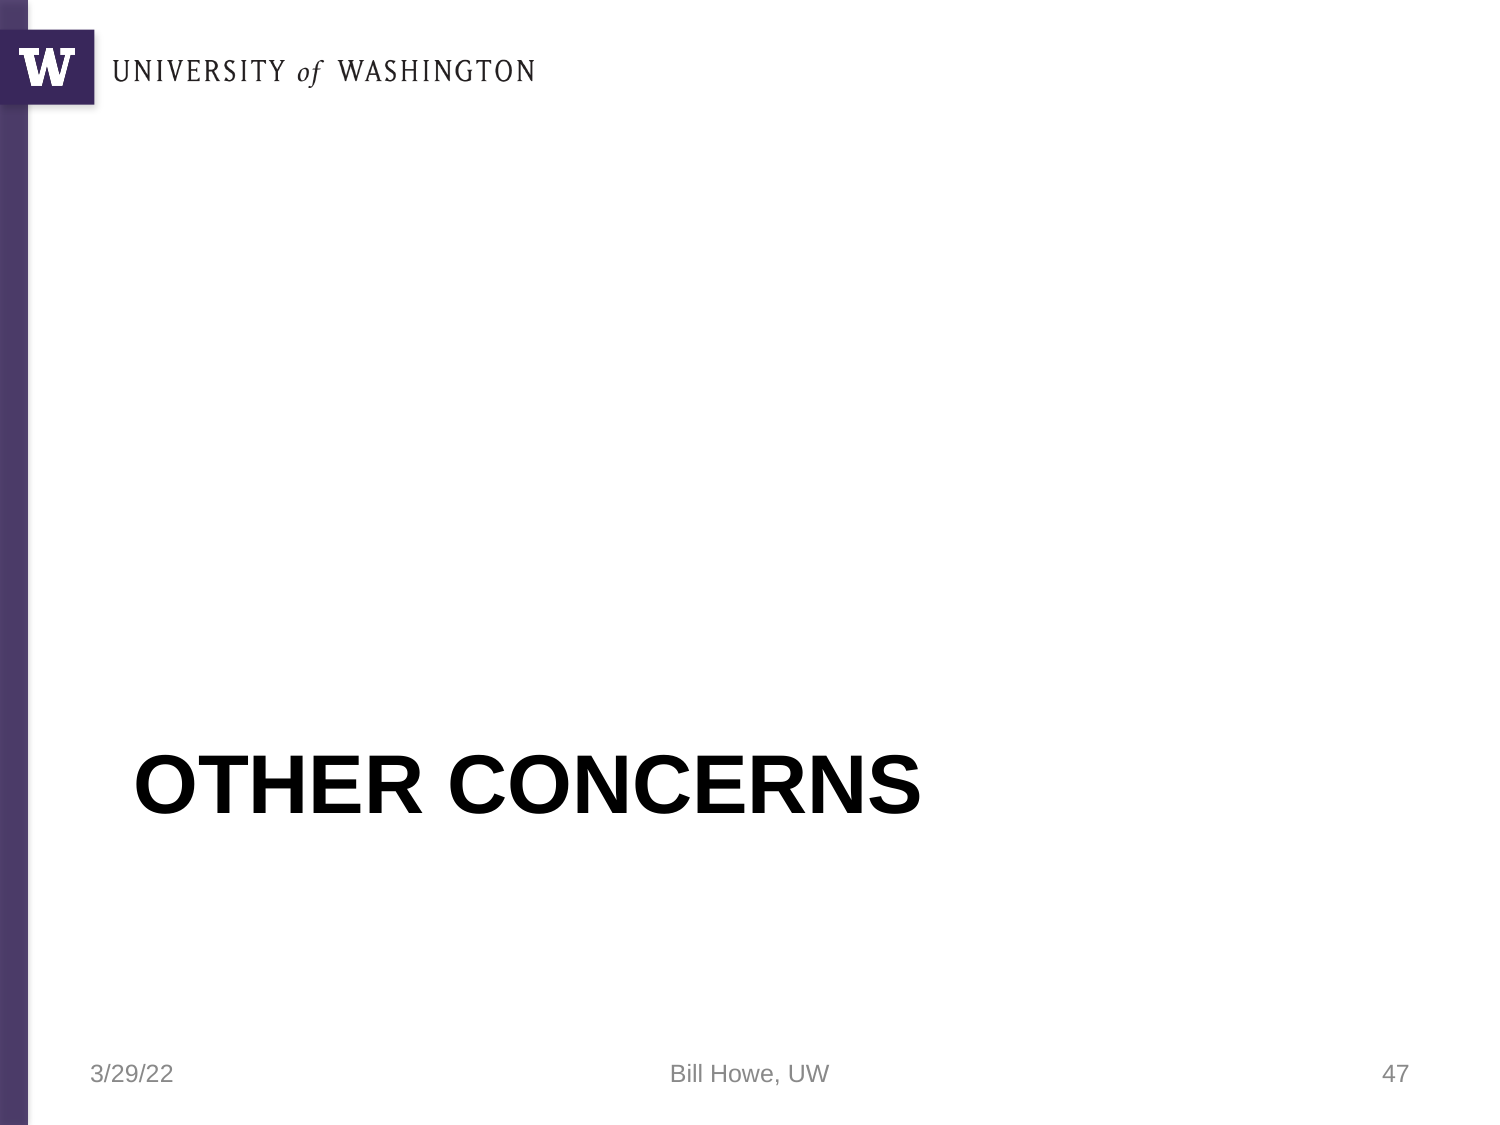

# Other concerns
3/29/22
Bill Howe, UW
47